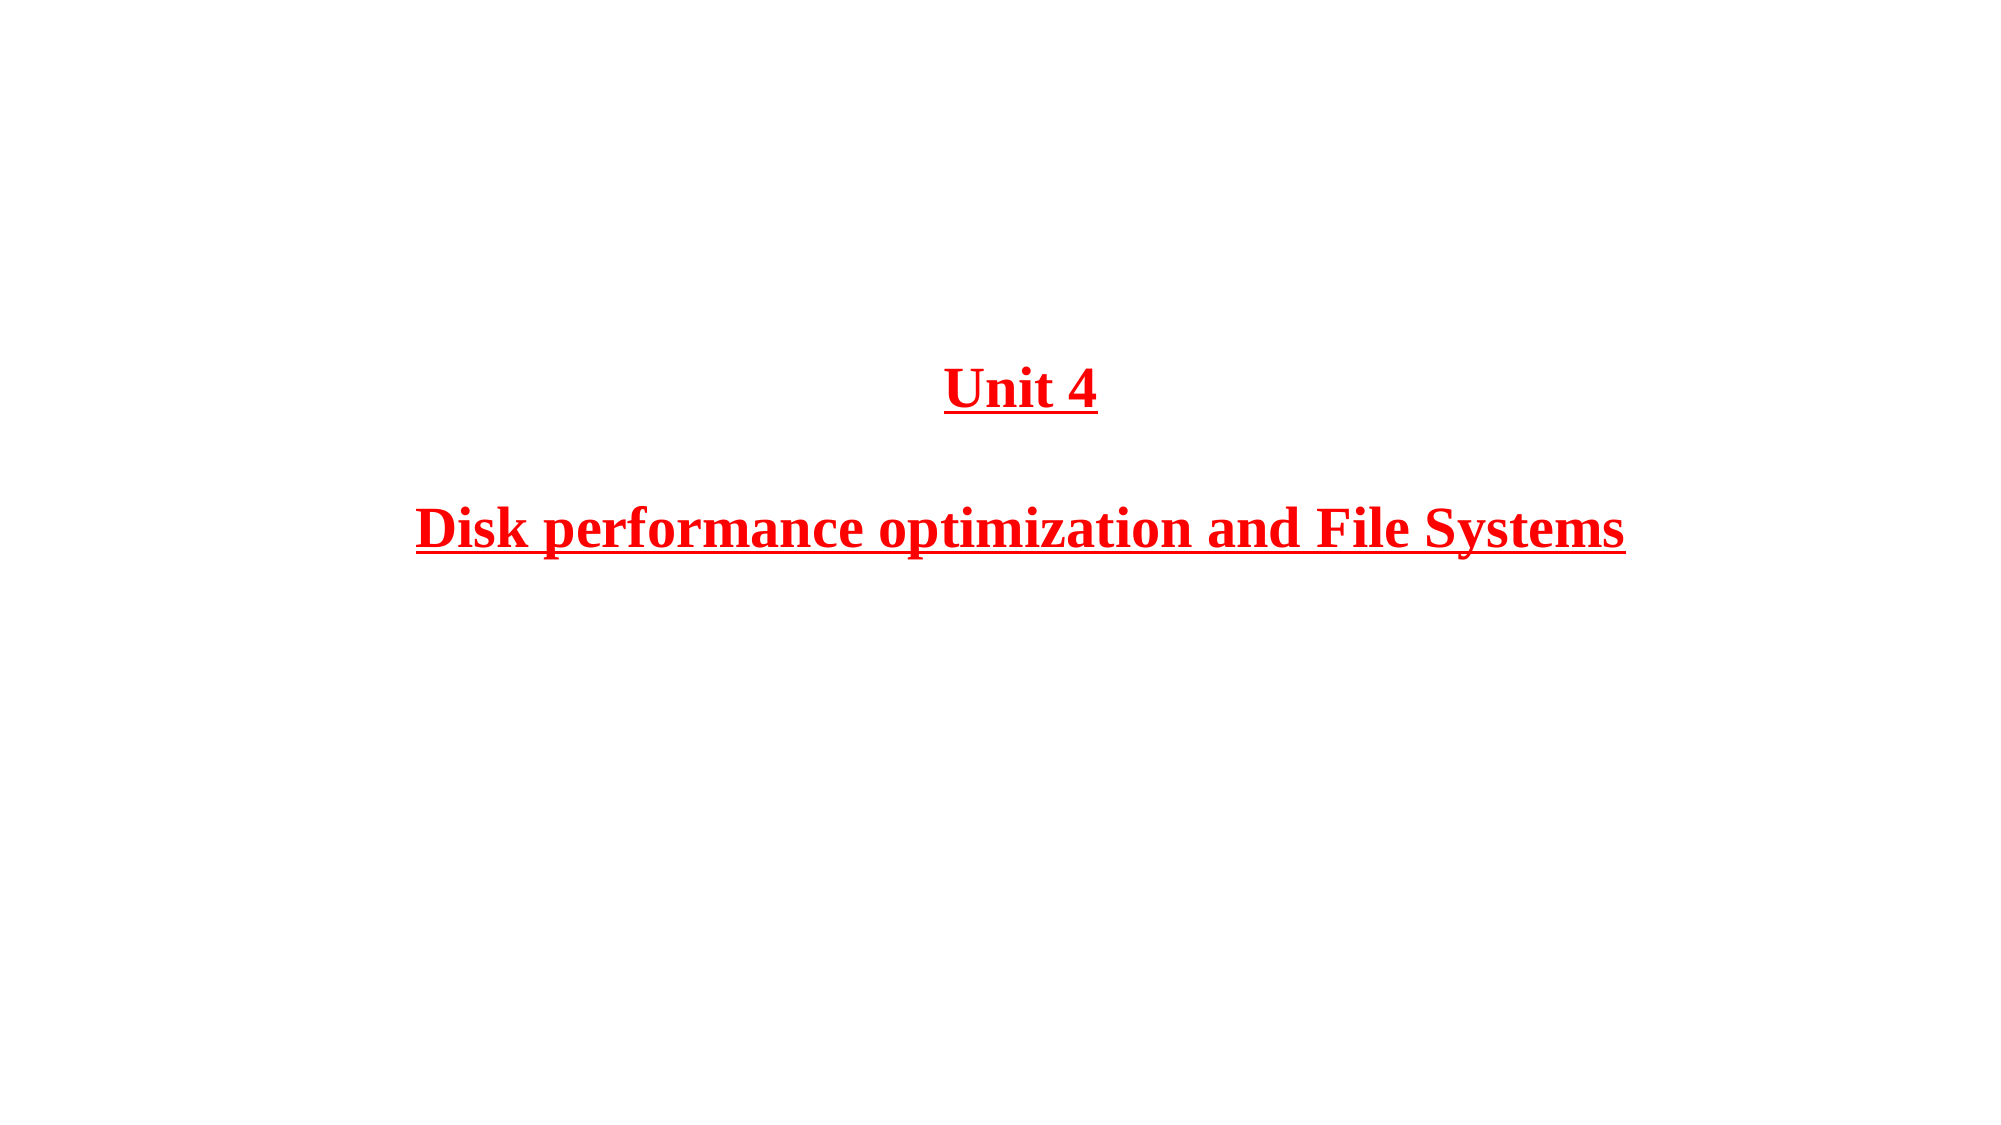

Unit 4

Disk performance optimization and File Systems